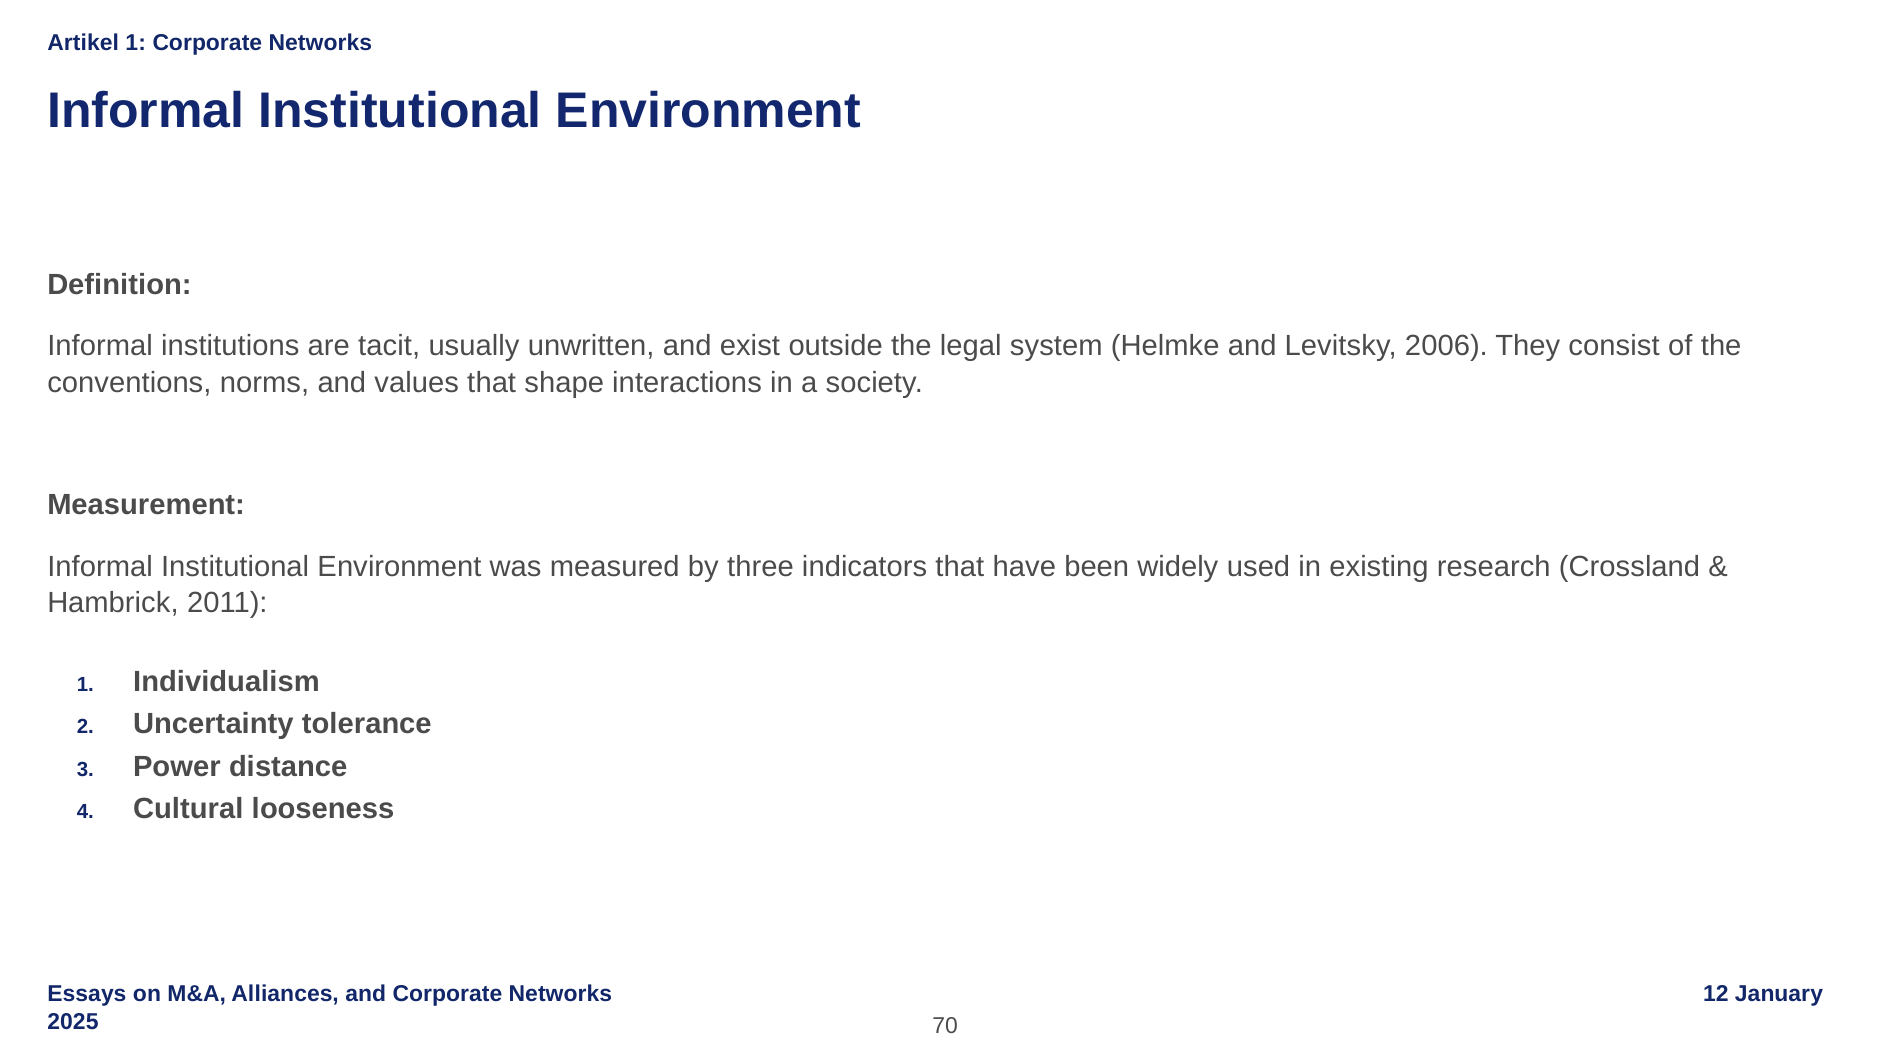

Artikel 1: Corporate Networks
Informal Institutional Environment
Definition:
Informal institutions are tacit, usually unwritten, and exist outside the legal system (Helmke and Levitsky, 2006). They consist of the conventions, norms, and values that shape interactions in a society.

Measurement:
Informal Institutional Environment was measured by three indicators that have been widely used in existing research (Crossland & Hambrick, 2011):
Individualism
Uncertainty tolerance
Power distance
Cultural looseness